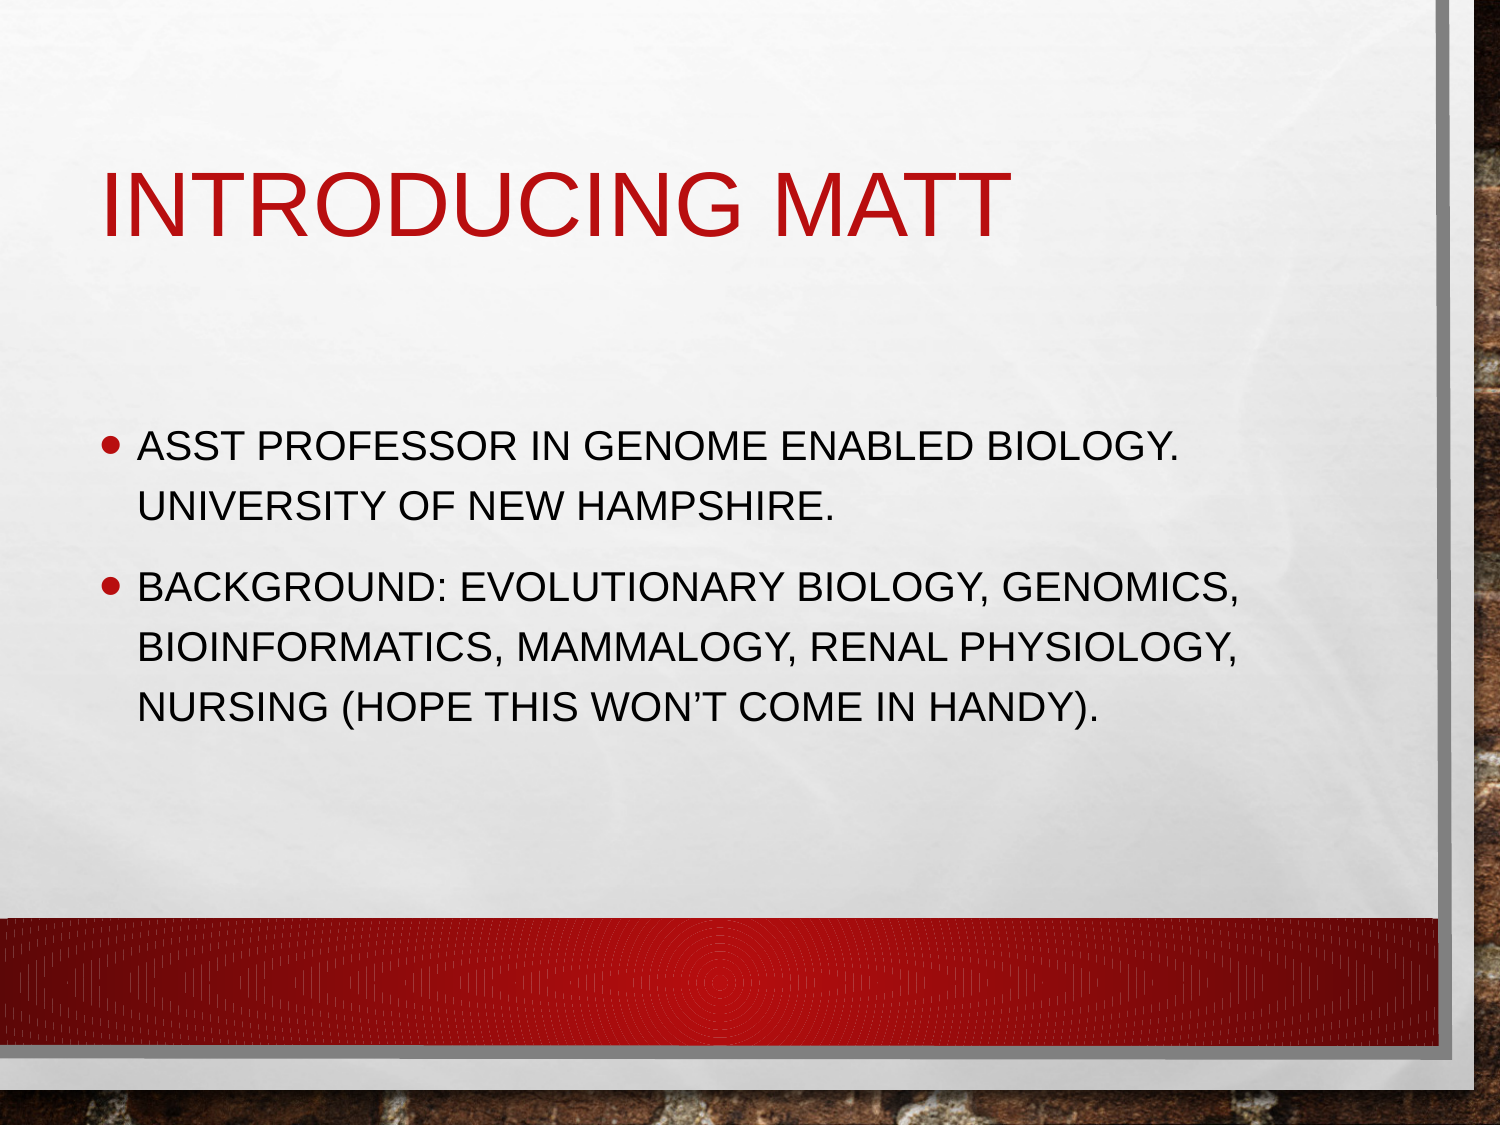

# Introducing matt
asst professor in Genome enabled biology. University of New hampshire.
Background: evolutionary biology, genomics, bioinformatics, Mammalogy, Renal physiology, Nursing (hope this won’t come in handy).